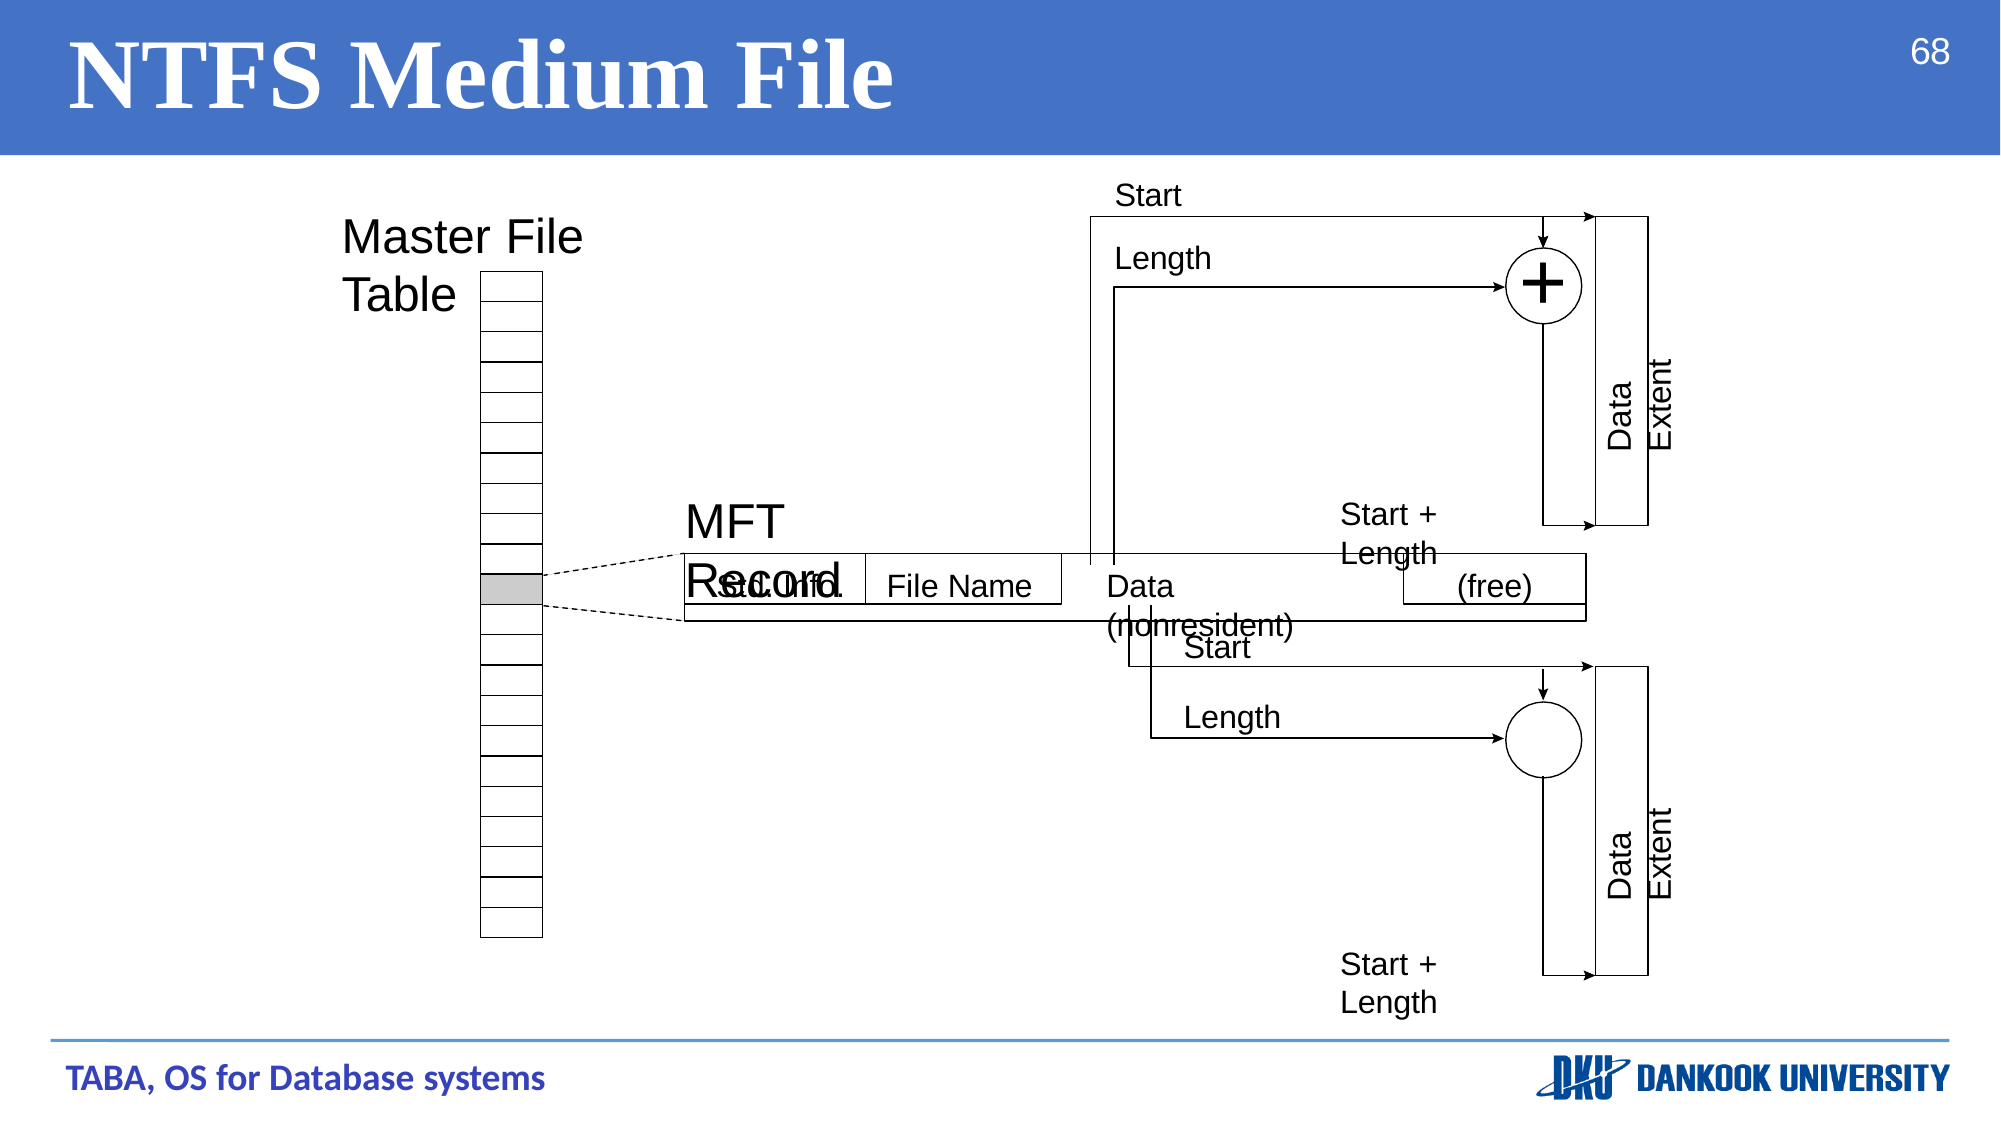

# NTFS Medium File
68
Start
Master File Table

+
Length

|  |
| --- |
|  |
|  |
|  |
|  |
|  |
|  |
|  |
|  |
|  |
|  |
|  |
|  |
|  |
|  |
|  |
|  |
|  |
|  |
|  |
|  |
|  |
Data Extent
MFT Record
Start + Length

Std. Info.

File Name
(free)
Data (nonresident)

Start
Length

Data Extent
Start + Length
TABA, OS for Database systems